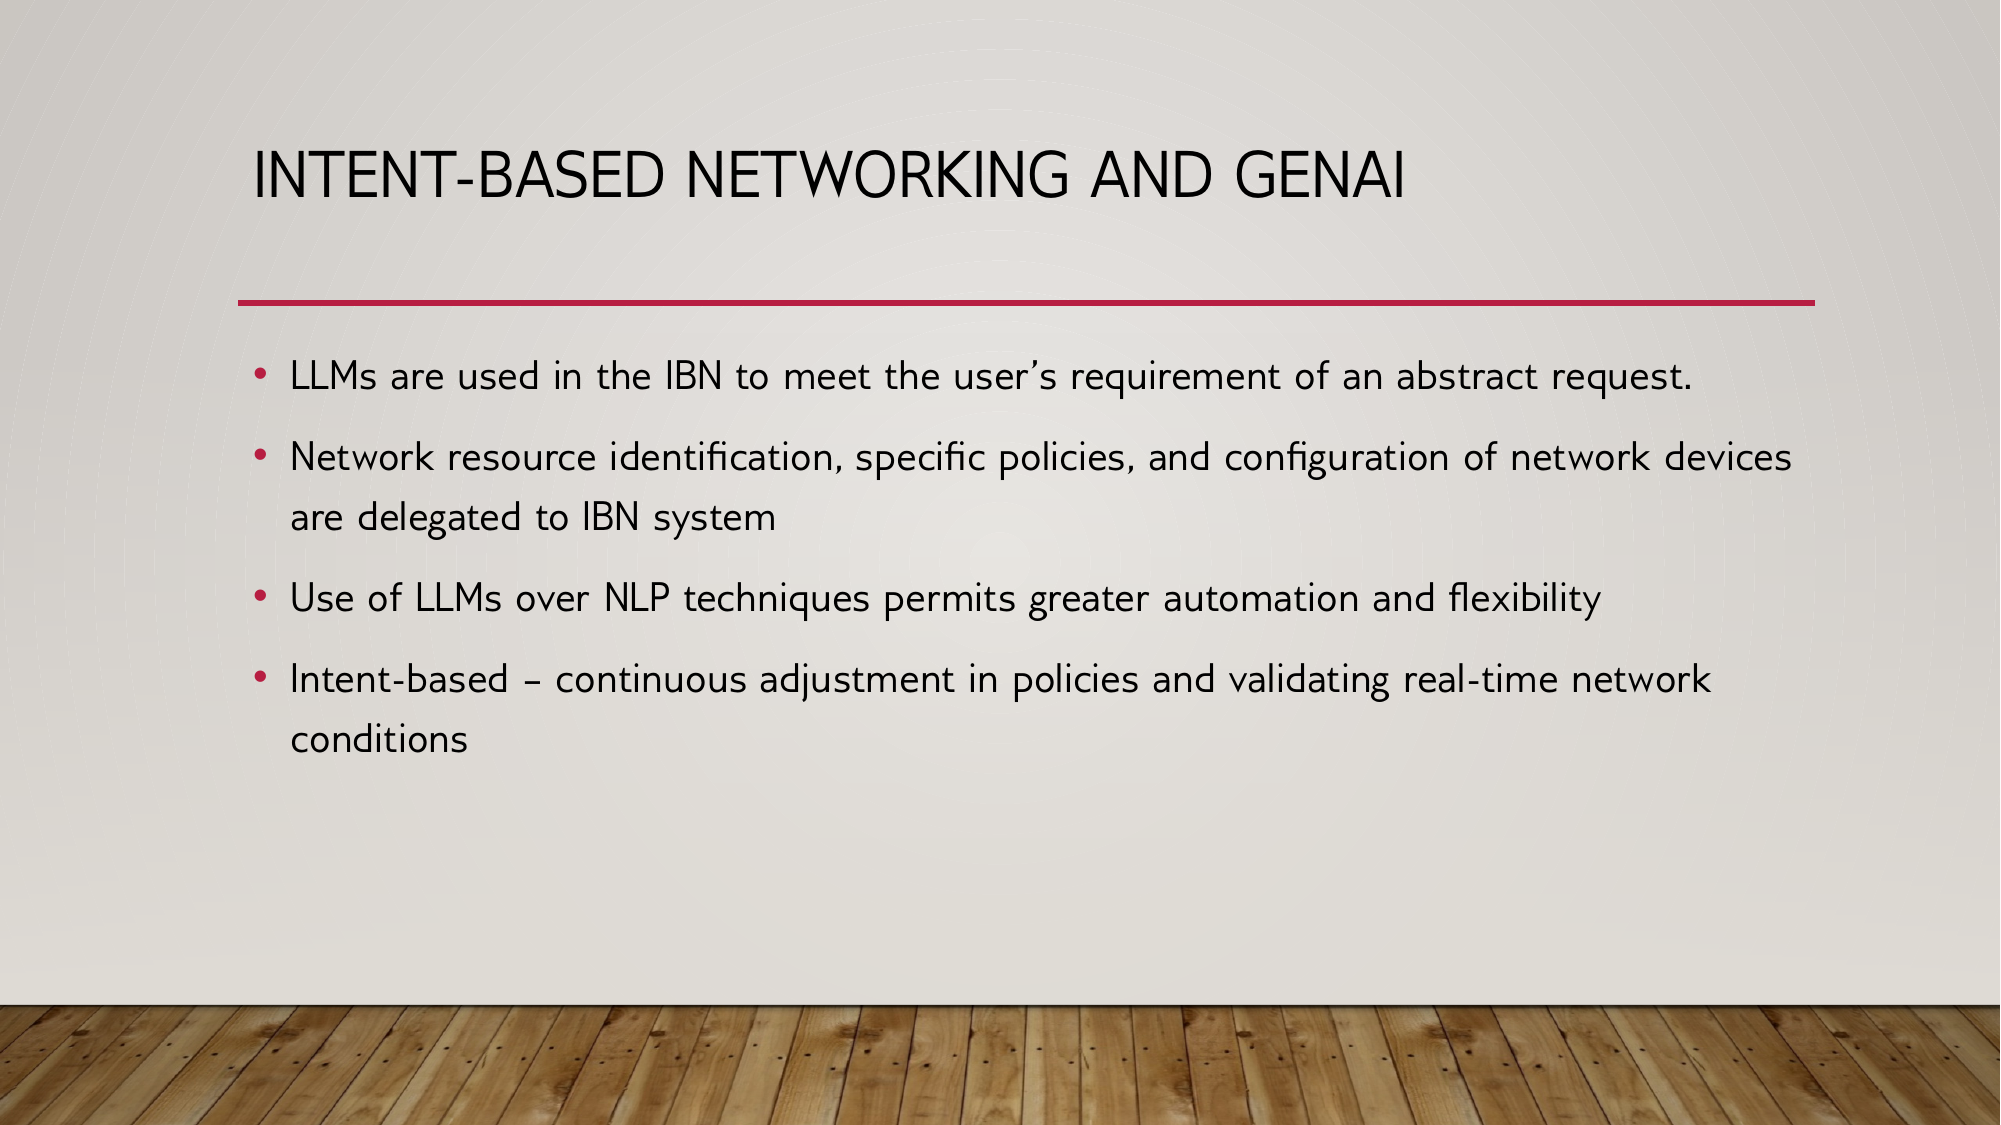

# Intent-based networking and genai
LLMs are used in the IBN to meet the user’s requirement of an abstract request.
Network resource identification, specific policies, and configuration of network devices are delegated to IBN system
Use of LLMs over NLP techniques permits greater automation and flexibility
Intent-based – continuous adjustment in policies and validating real-time network conditions